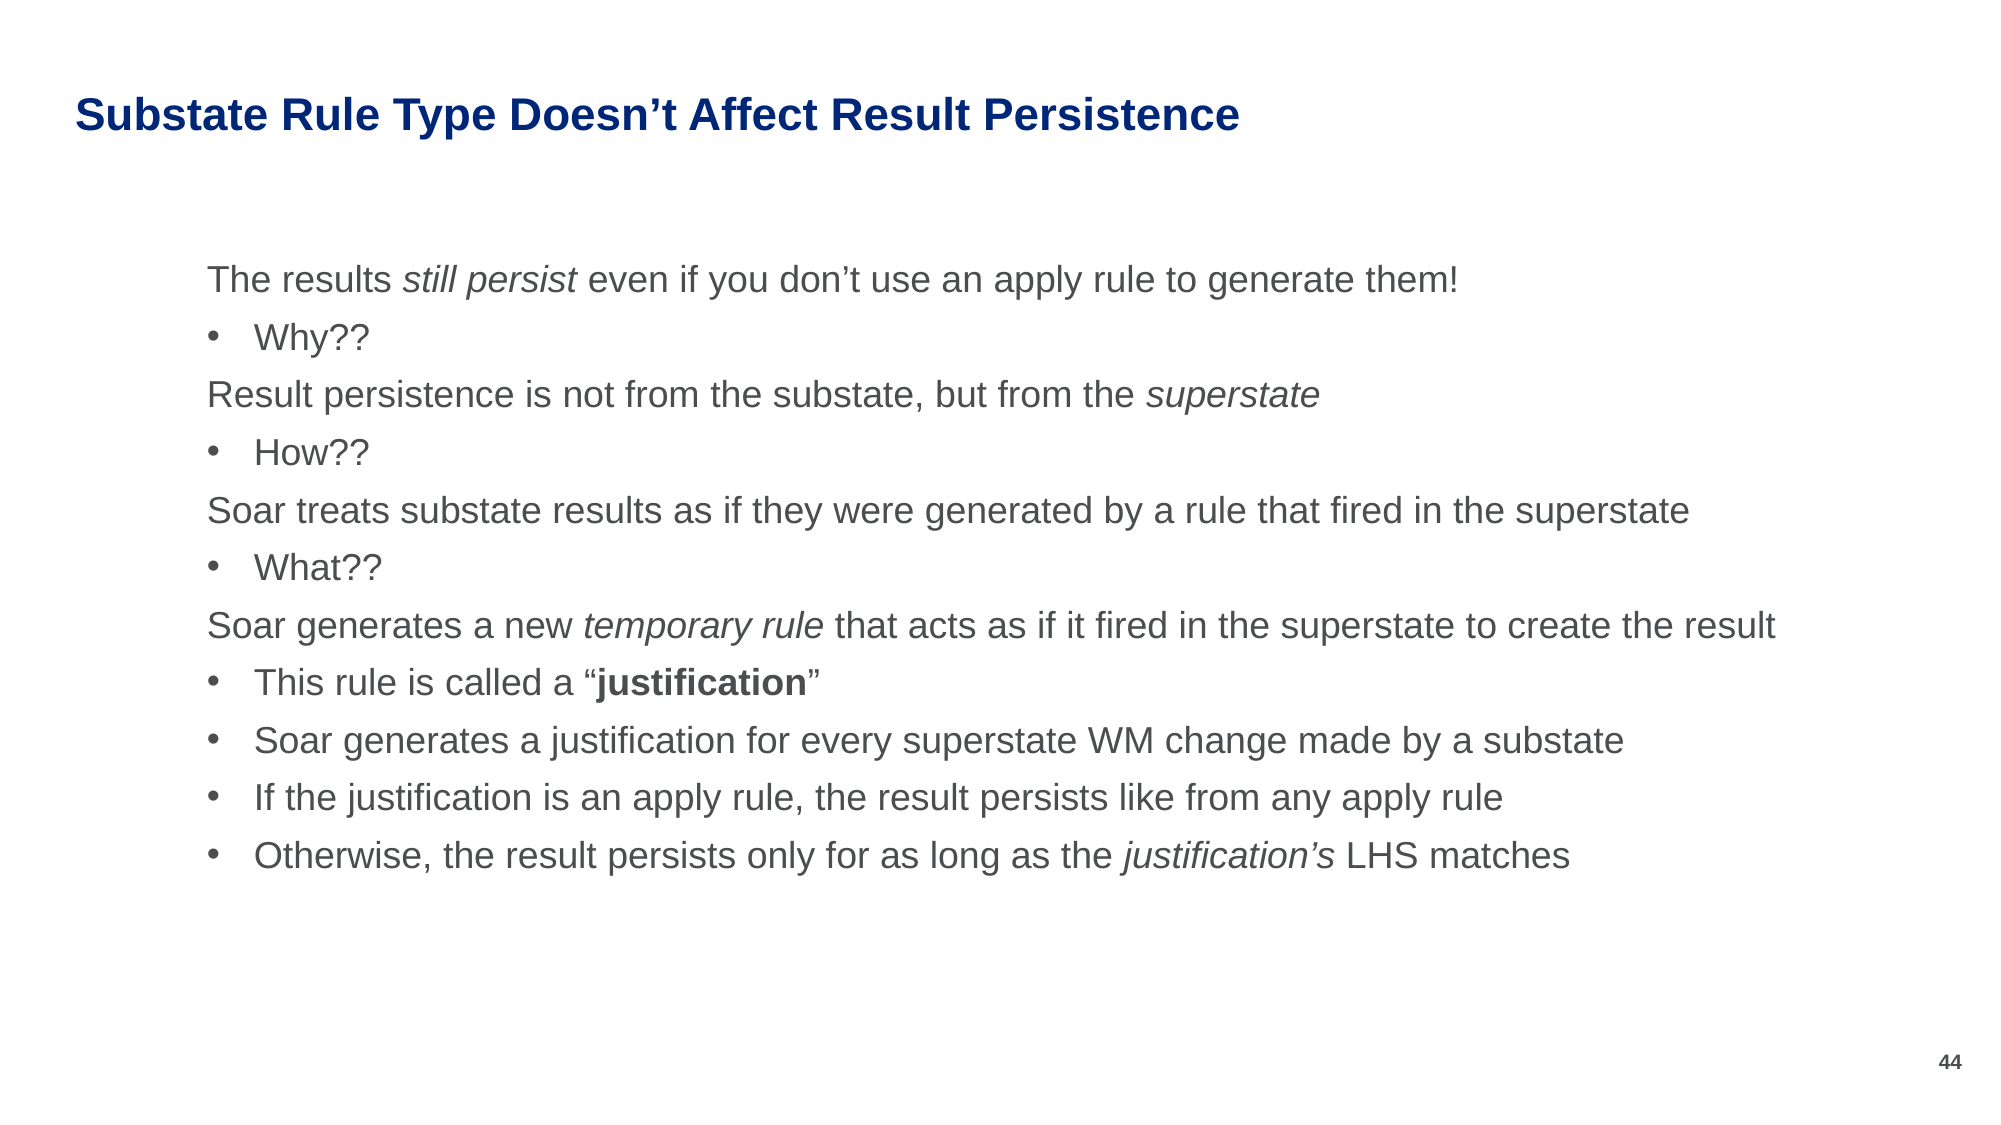

# Substate Rule Type Doesn’t Affect Result Persistence
The results still persist even if you don’t use an apply rule to generate them!
Why??
Result persistence is not from the substate, but from the superstate
How??
Soar treats substate results as if they were generated by a rule that fired in the superstate
What??
Soar generates a new temporary rule that acts as if it fired in the superstate to create the result
This rule is called a “justification”
Soar generates a justification for every superstate WM change made by a substate
If the justification is an apply rule, the result persists like from any apply rule
Otherwise, the result persists only for as long as the justification’s LHS matches